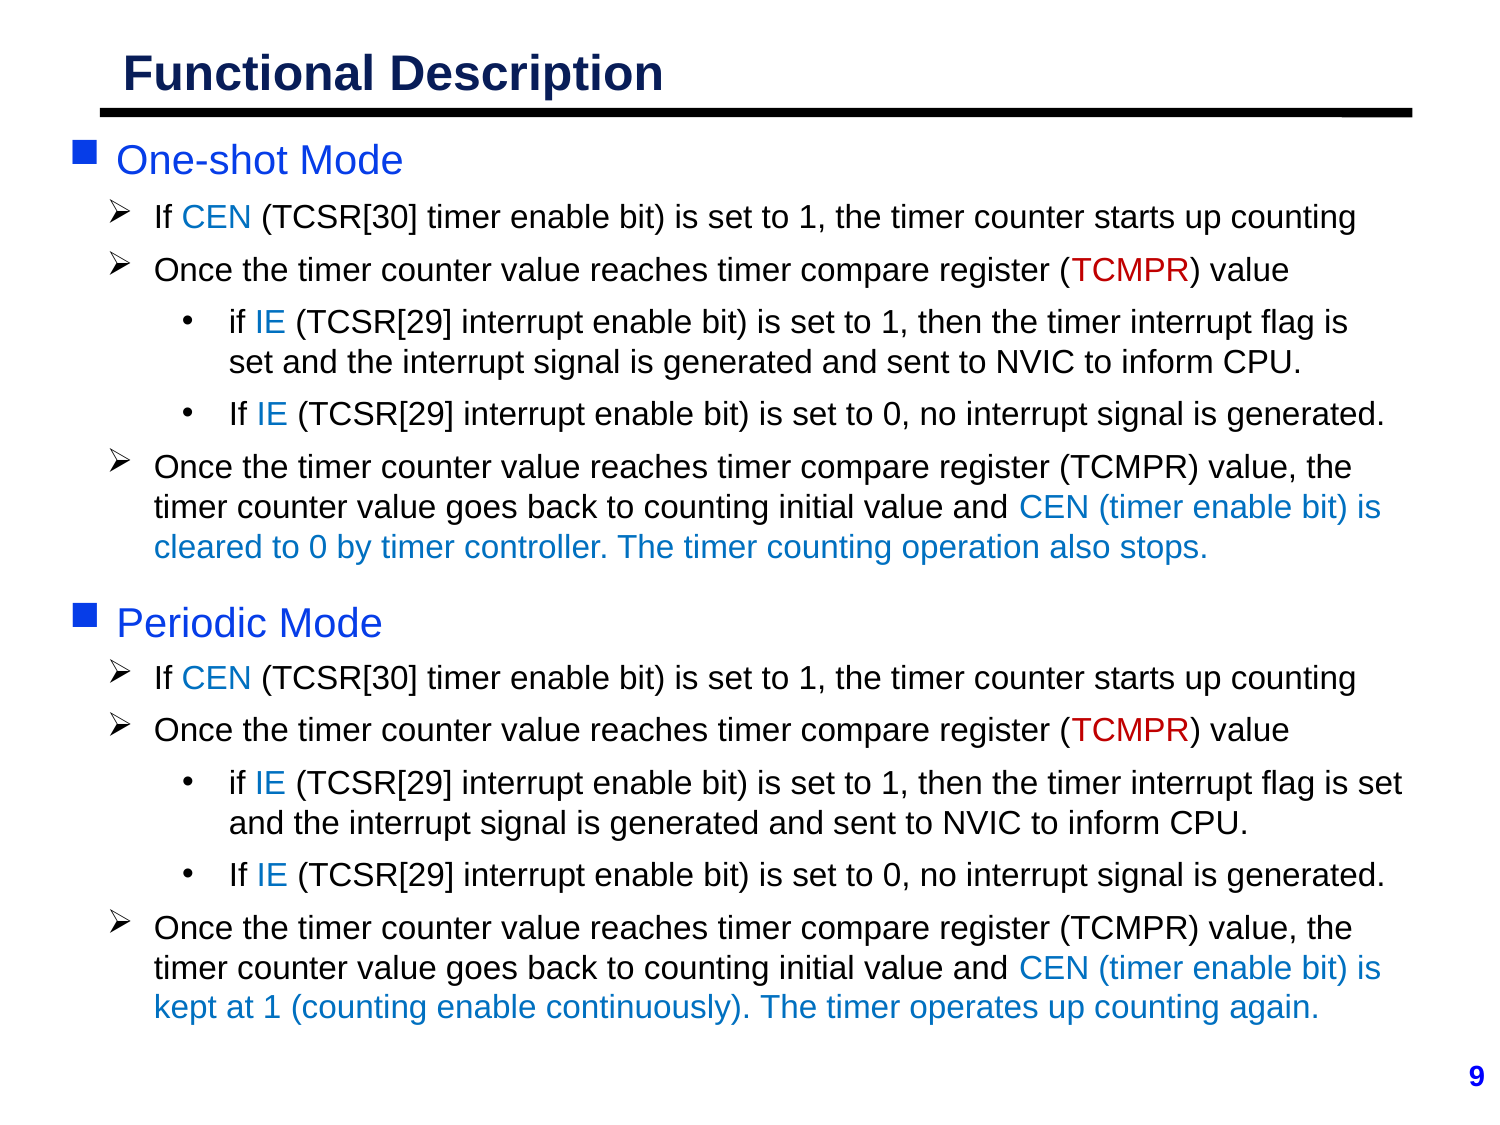

# Functional Description
One-shot Mode
If CEN (TCSR[30] timer enable bit) is set to 1, the timer counter starts up counting
Once the timer counter value reaches timer compare register (TCMPR) value
if IE (TCSR[29] interrupt enable bit) is set to 1, then the timer interrupt flag is set and the interrupt signal is generated and sent to NVIC to inform CPU.
If IE (TCSR[29] interrupt enable bit) is set to 0, no interrupt signal is generated.
Once the timer counter value reaches timer compare register (TCMPR) value, the timer counter value goes back to counting initial value and CEN (timer enable bit) is cleared to 0 by timer controller. The timer counting operation also stops.
Periodic Mode
If CEN (TCSR[30] timer enable bit) is set to 1, the timer counter starts up counting
Once the timer counter value reaches timer compare register (TCMPR) value
if IE (TCSR[29] interrupt enable bit) is set to 1, then the timer interrupt flag is set and the interrupt signal is generated and sent to NVIC to inform CPU.
If IE (TCSR[29] interrupt enable bit) is set to 0, no interrupt signal is generated.
Once the timer counter value reaches timer compare register (TCMPR) value, the timer counter value goes back to counting initial value and CEN (timer enable bit) is kept at 1 (counting enable continuously). The timer operates up counting again.
9